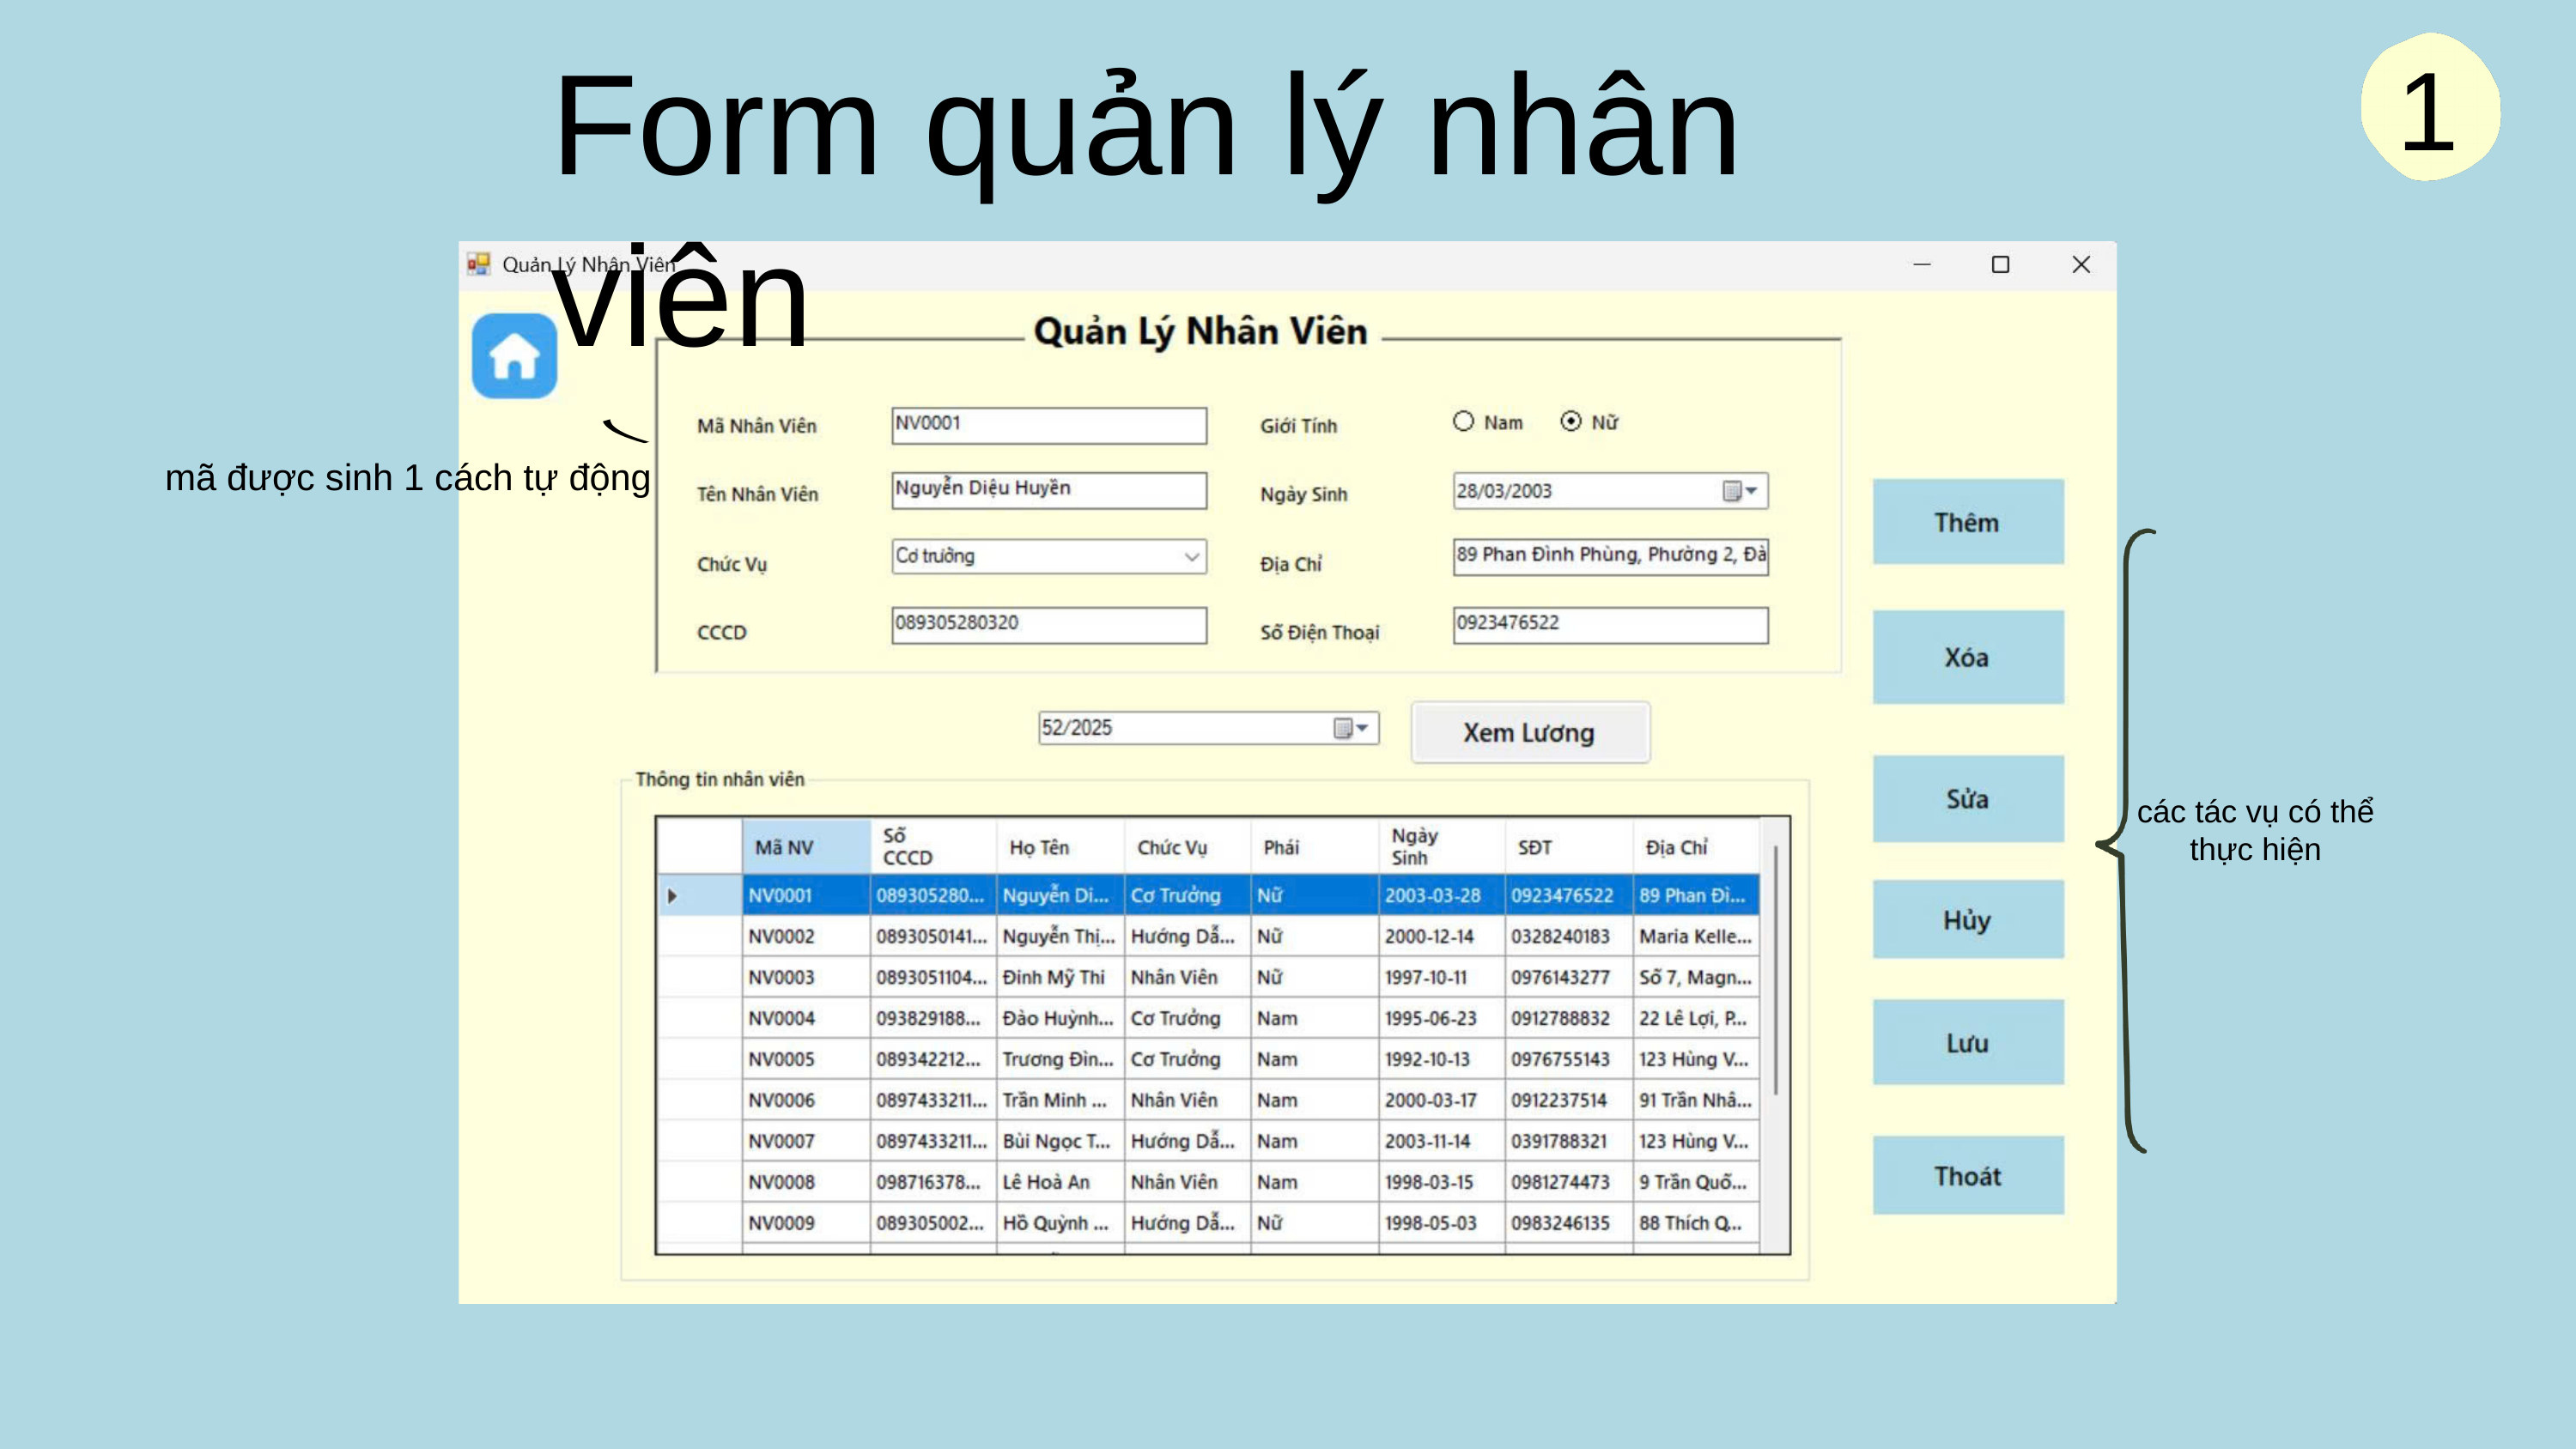

Form quản lý nhân viên

1

mã được sinh 1 cách tự động

các tác vụ có thể thực hiện